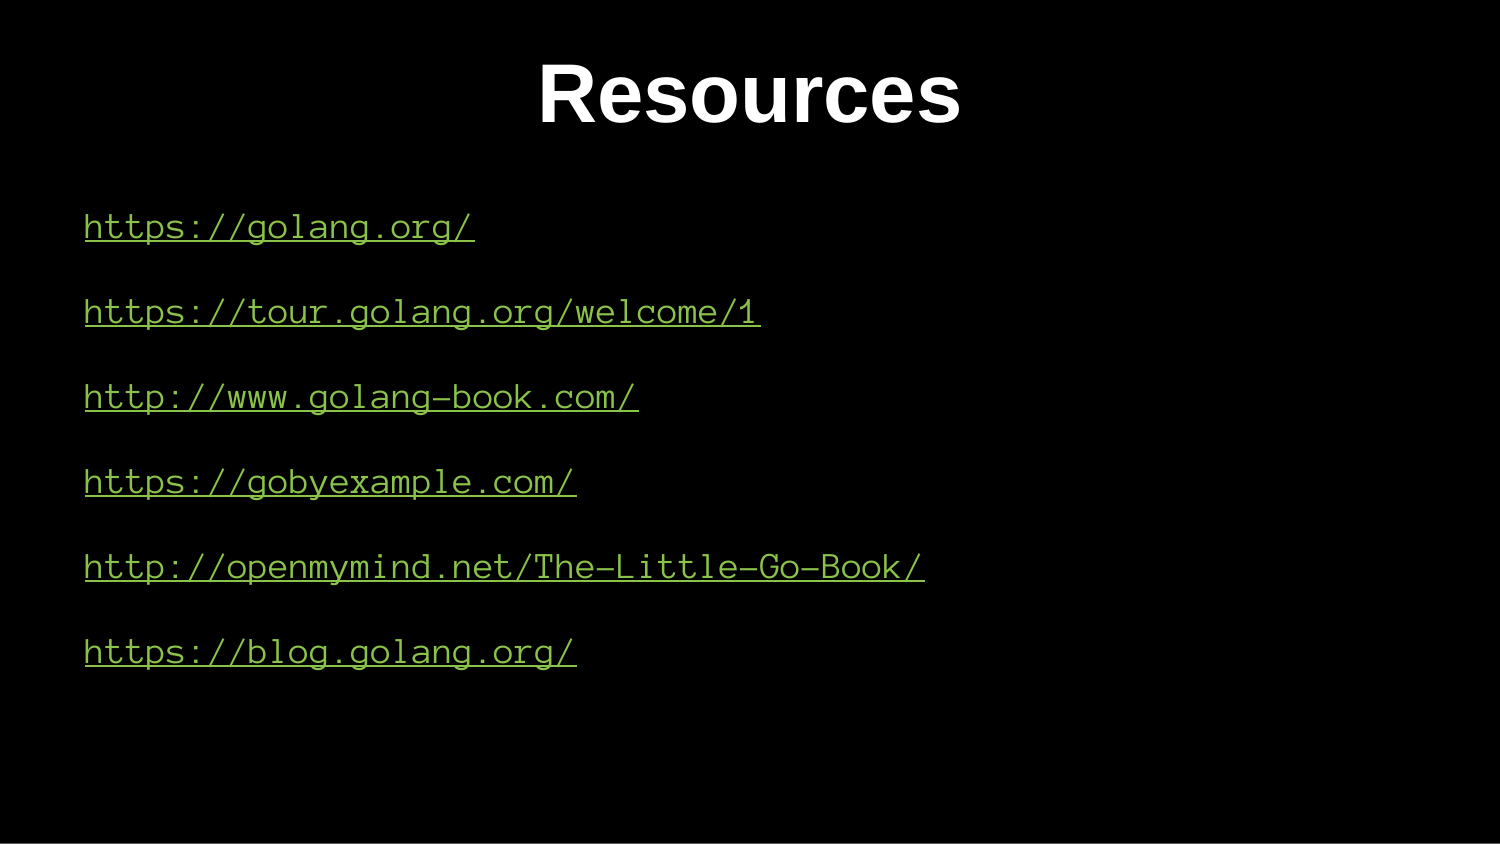

# Resources
https://golang.org/
https://tour.golang.org/welcome/1
http://www.golang-book.com/
https://gobyexample.com/
http://openmymind.net/The-Little-Go-Book/
https://blog.golang.org/